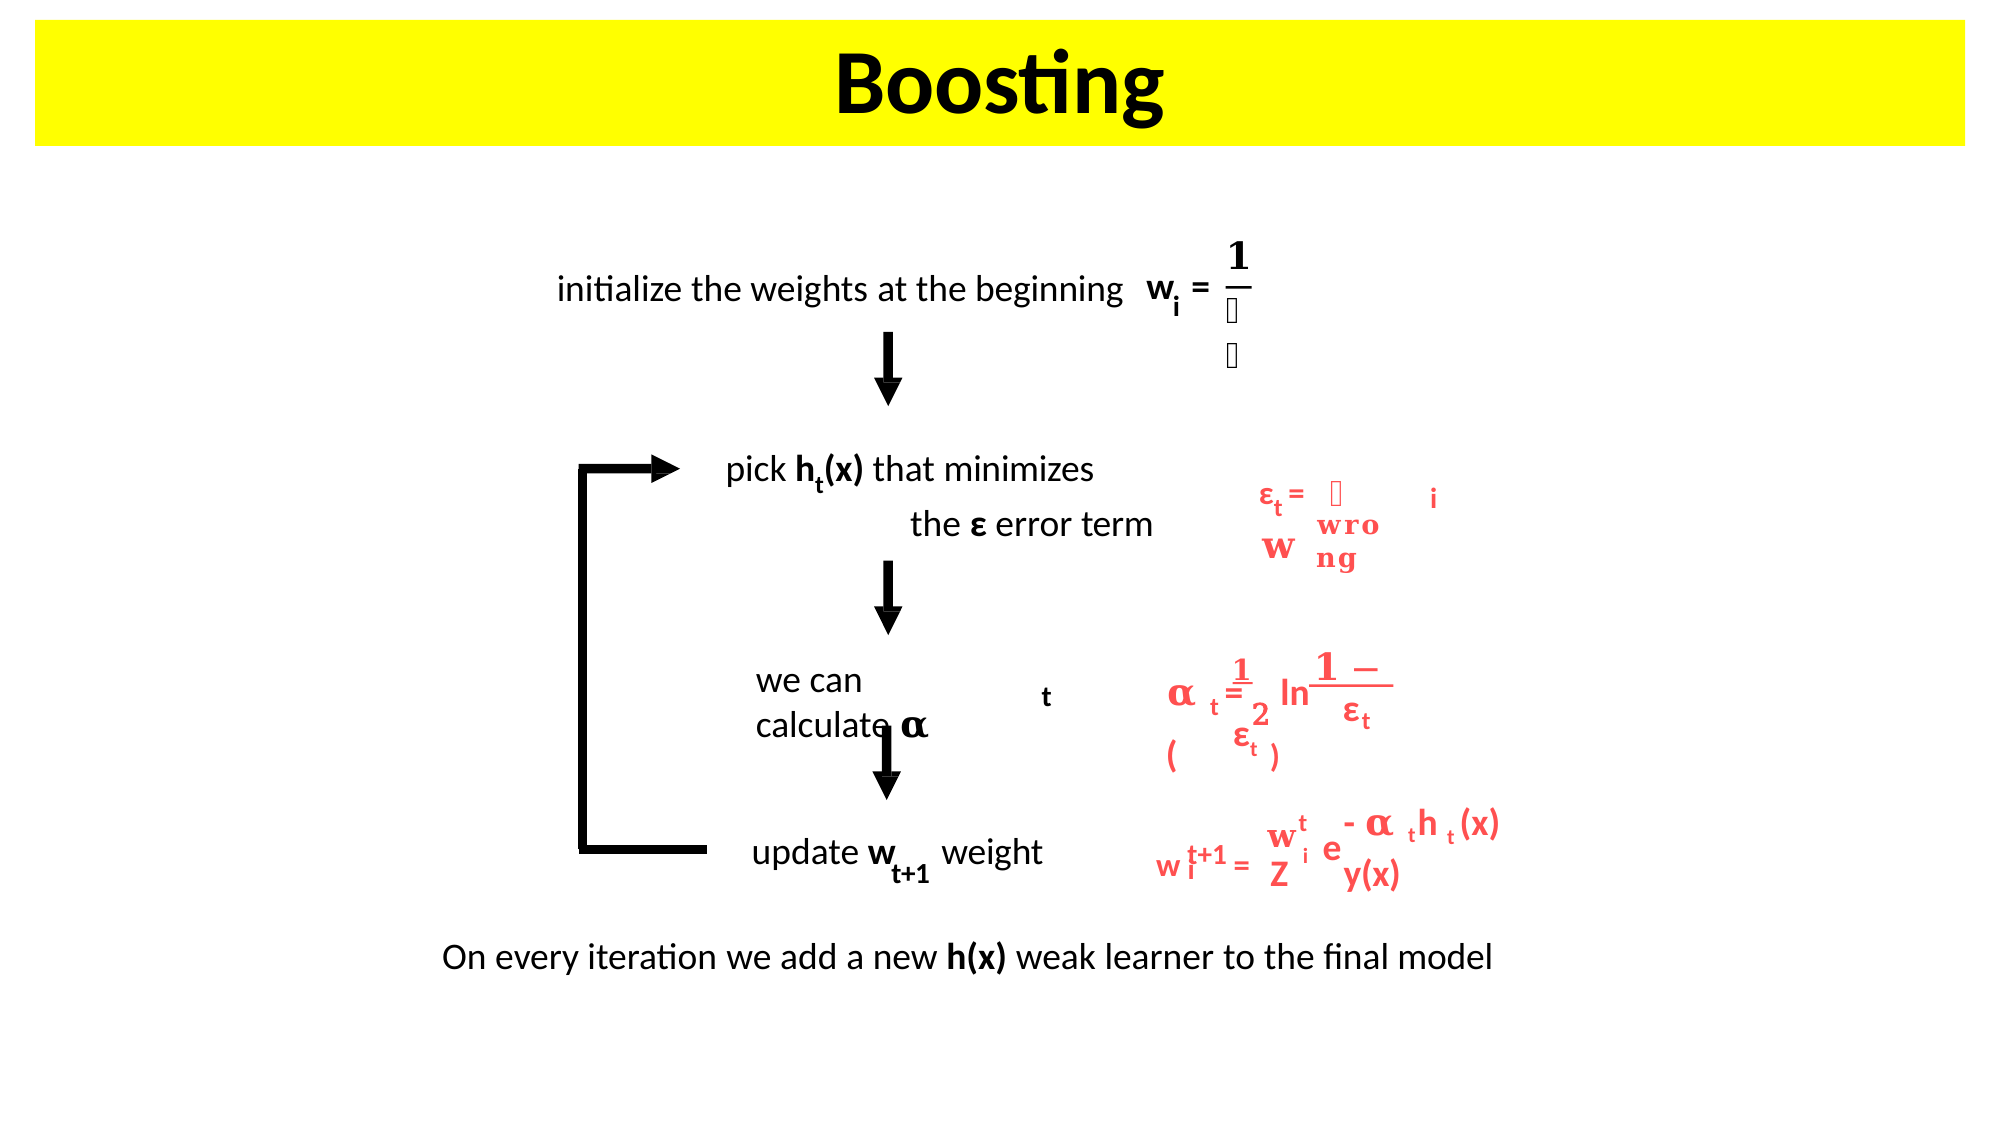

# Boosting

𝟏
𝐍
w =
initialize the weights at the beginning
i

pick ht(x) that minimizes
the ε error term
εt = ෍	𝐰

i
𝐰𝐫𝐨𝐧𝐠

𝟏	𝟏 − εt )
we can calculate 𝛂
𝛂 t = 2 ln (
t
ε

t

𝐰t
- 𝛂 th t (x) y(x)
w t+1 = 	i
e
update w	weight
Z
i
t+1
On every iteration we add a new h(x) weak learner to the final model